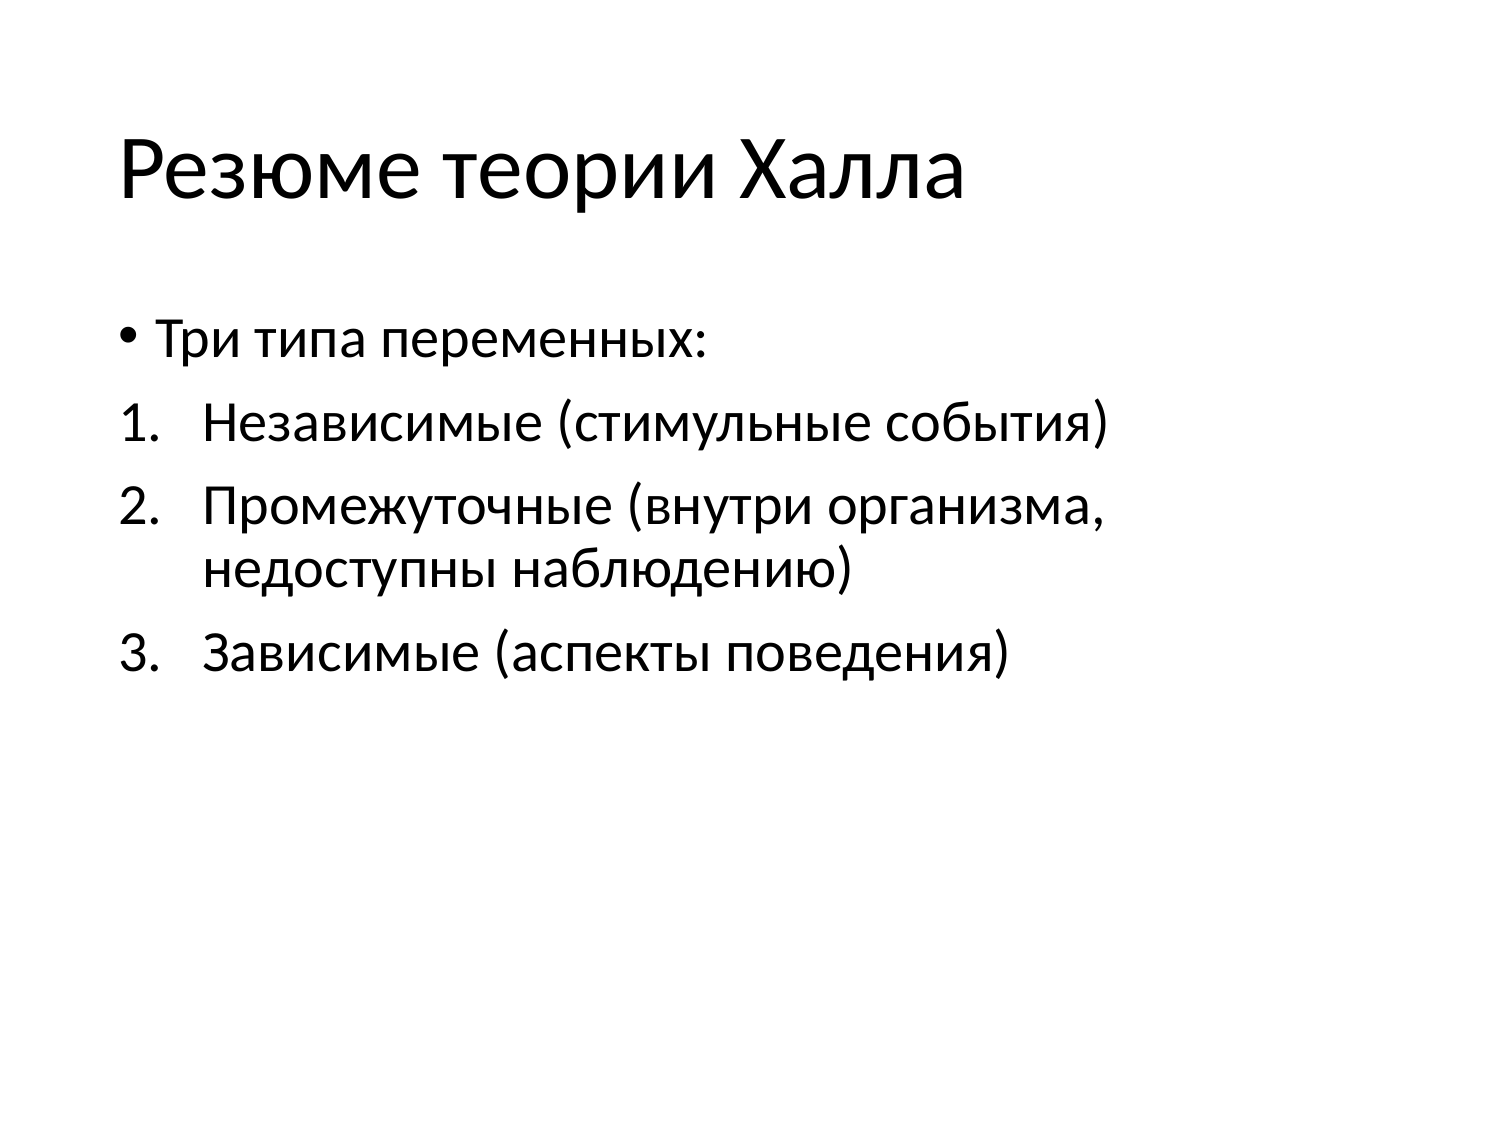

# Резюме теории Халла
Три типа переменных:
Независимые (стимульные события)
Промежуточные (внутри организма, недоступны наблюдению)
Зависимые (аспекты поведения)